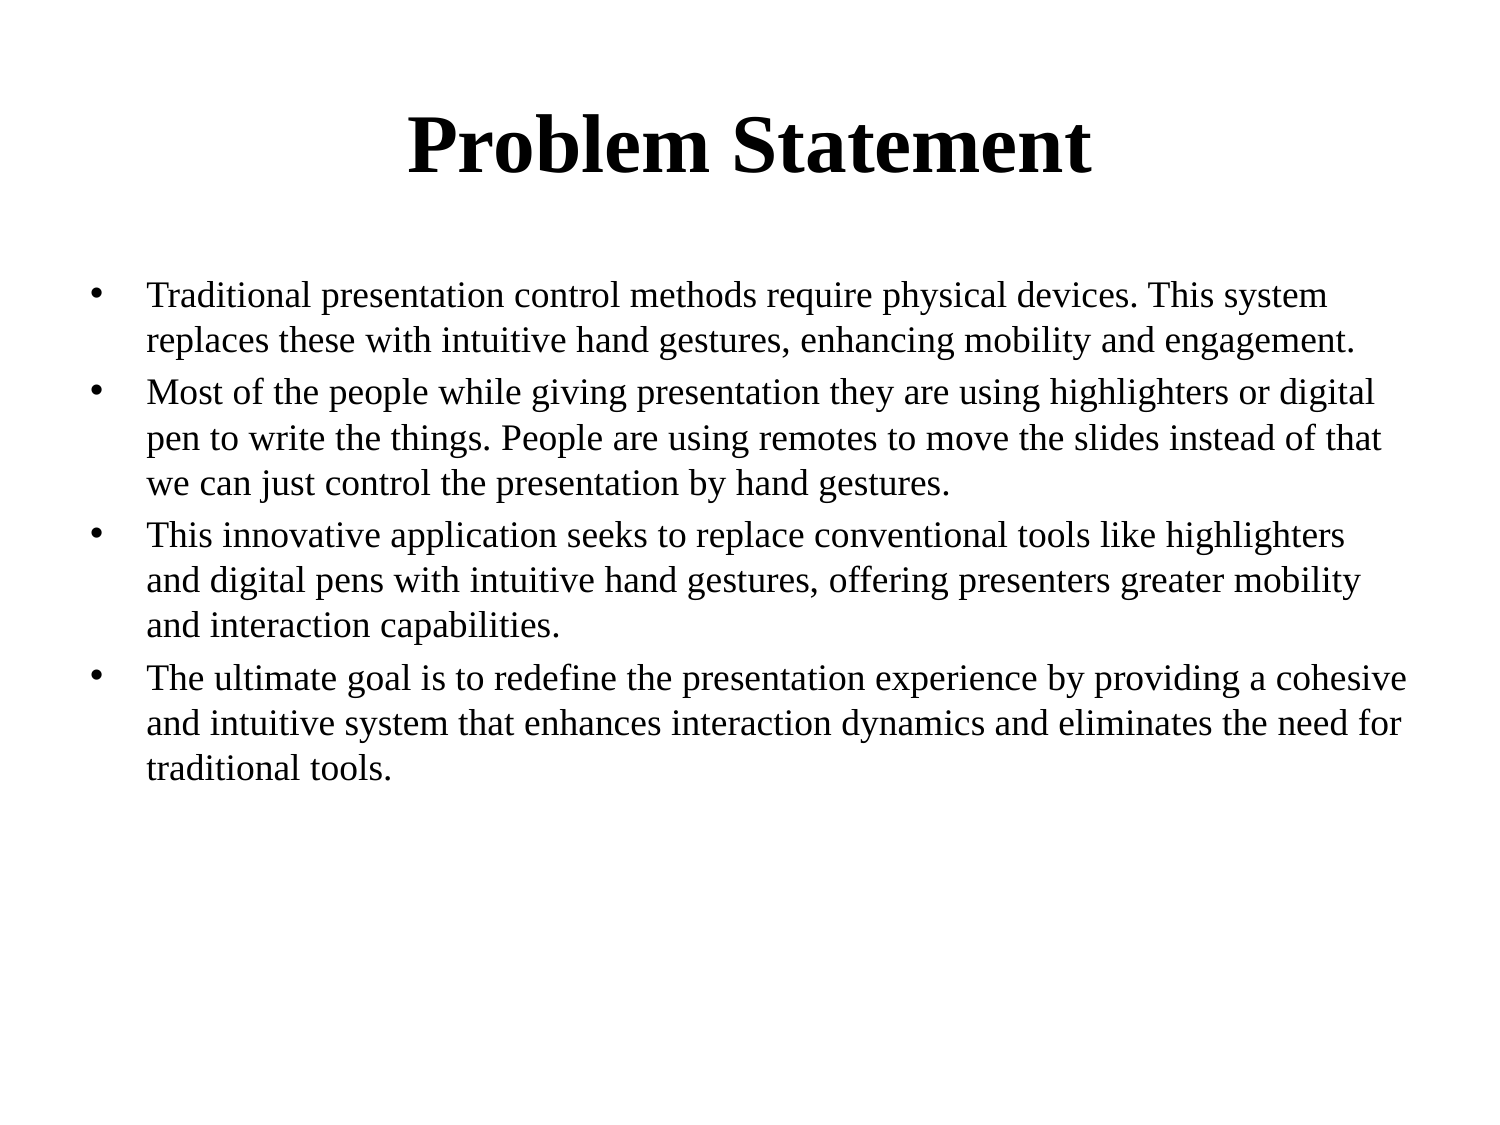

# Problem Statement
Traditional presentation control methods require physical devices. This system replaces these with intuitive hand gestures, enhancing mobility and engagement.
Most of the people while giving presentation they are using highlighters or digital pen to write the things. People are using remotes to move the slides instead of that we can just control the presentation by hand gestures.
This innovative application seeks to replace conventional tools like highlighters and digital pens with intuitive hand gestures, offering presenters greater mobility and interaction capabilities.
The ultimate goal is to redefine the presentation experience by providing a cohesive and intuitive system that enhances interaction dynamics and eliminates the need for traditional tools.